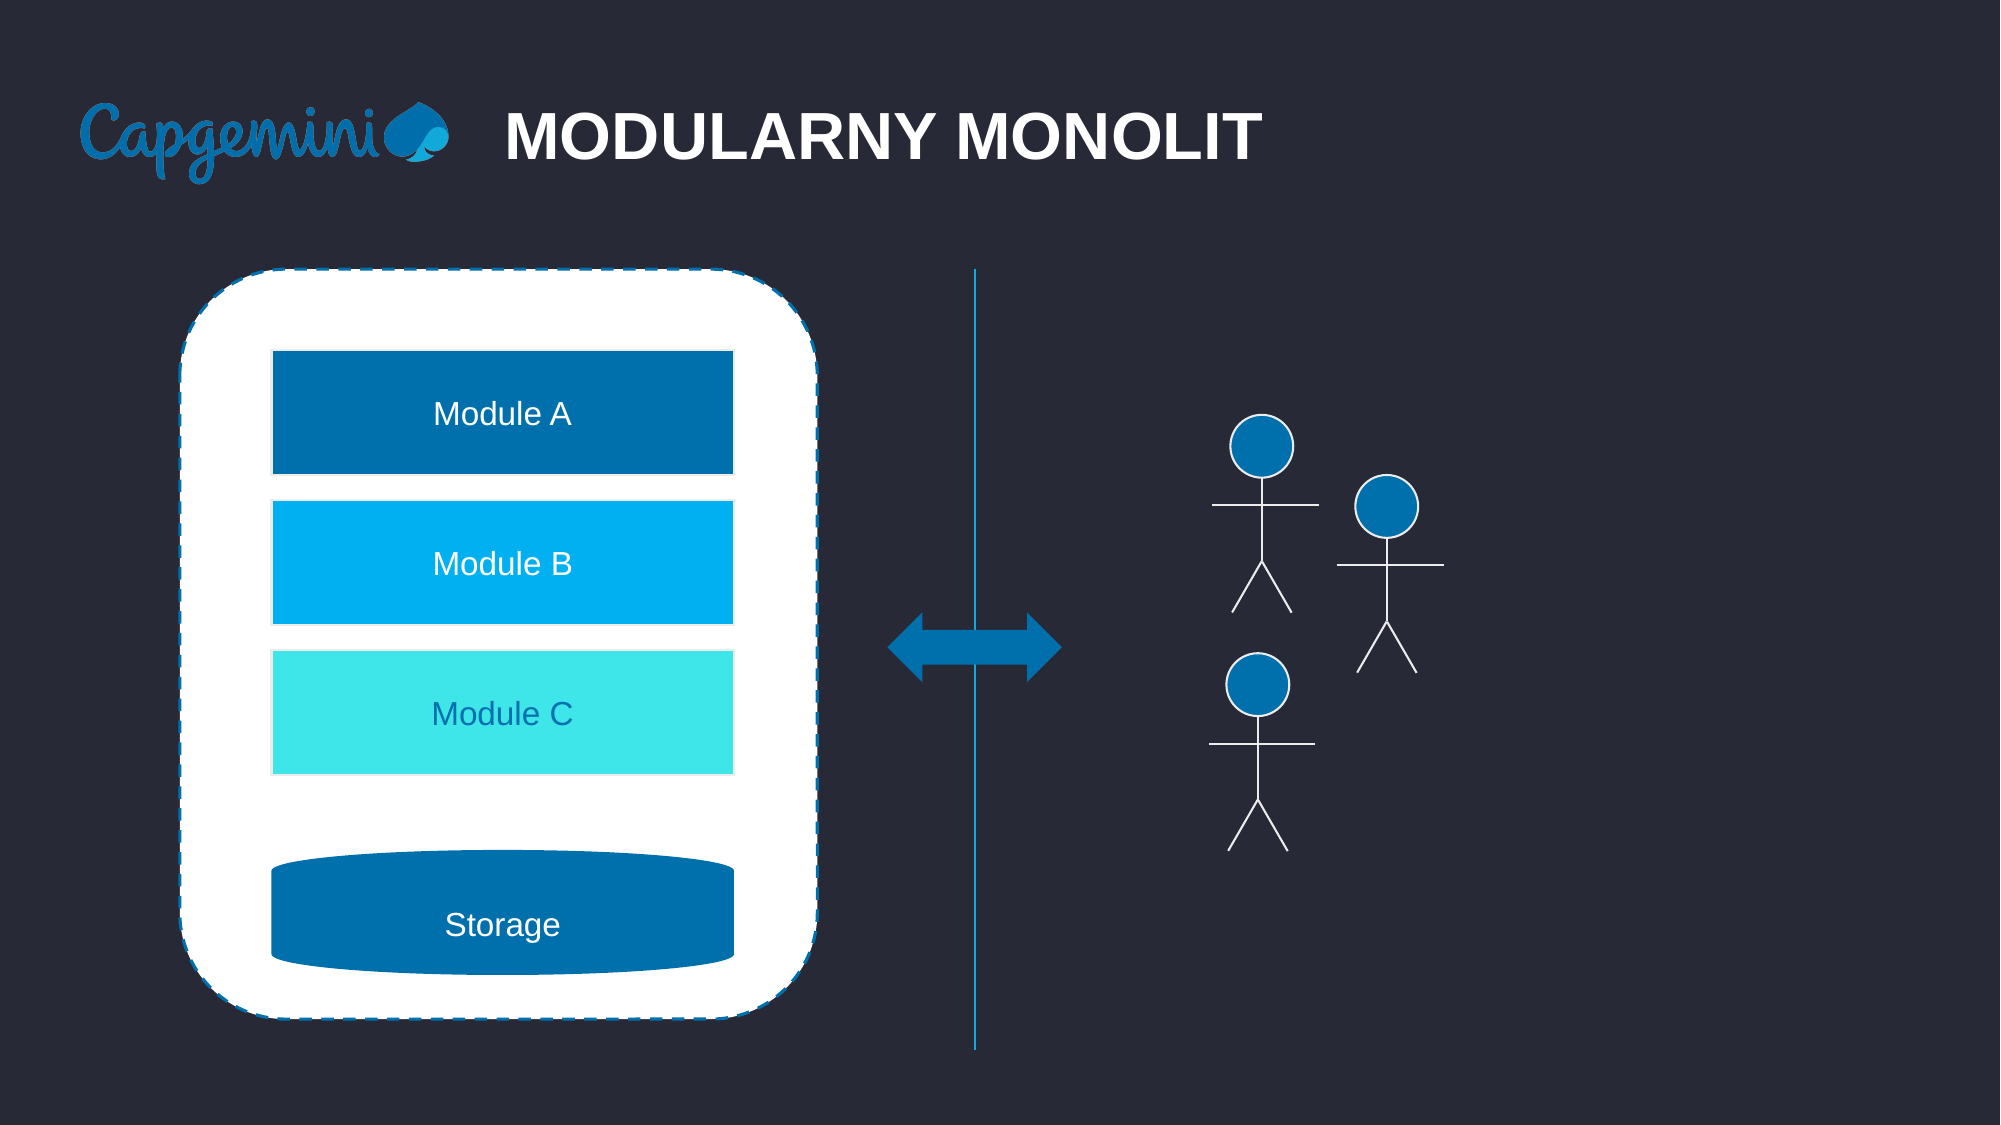

Modularny Monolit

Module A
Module B
Module C

Storage